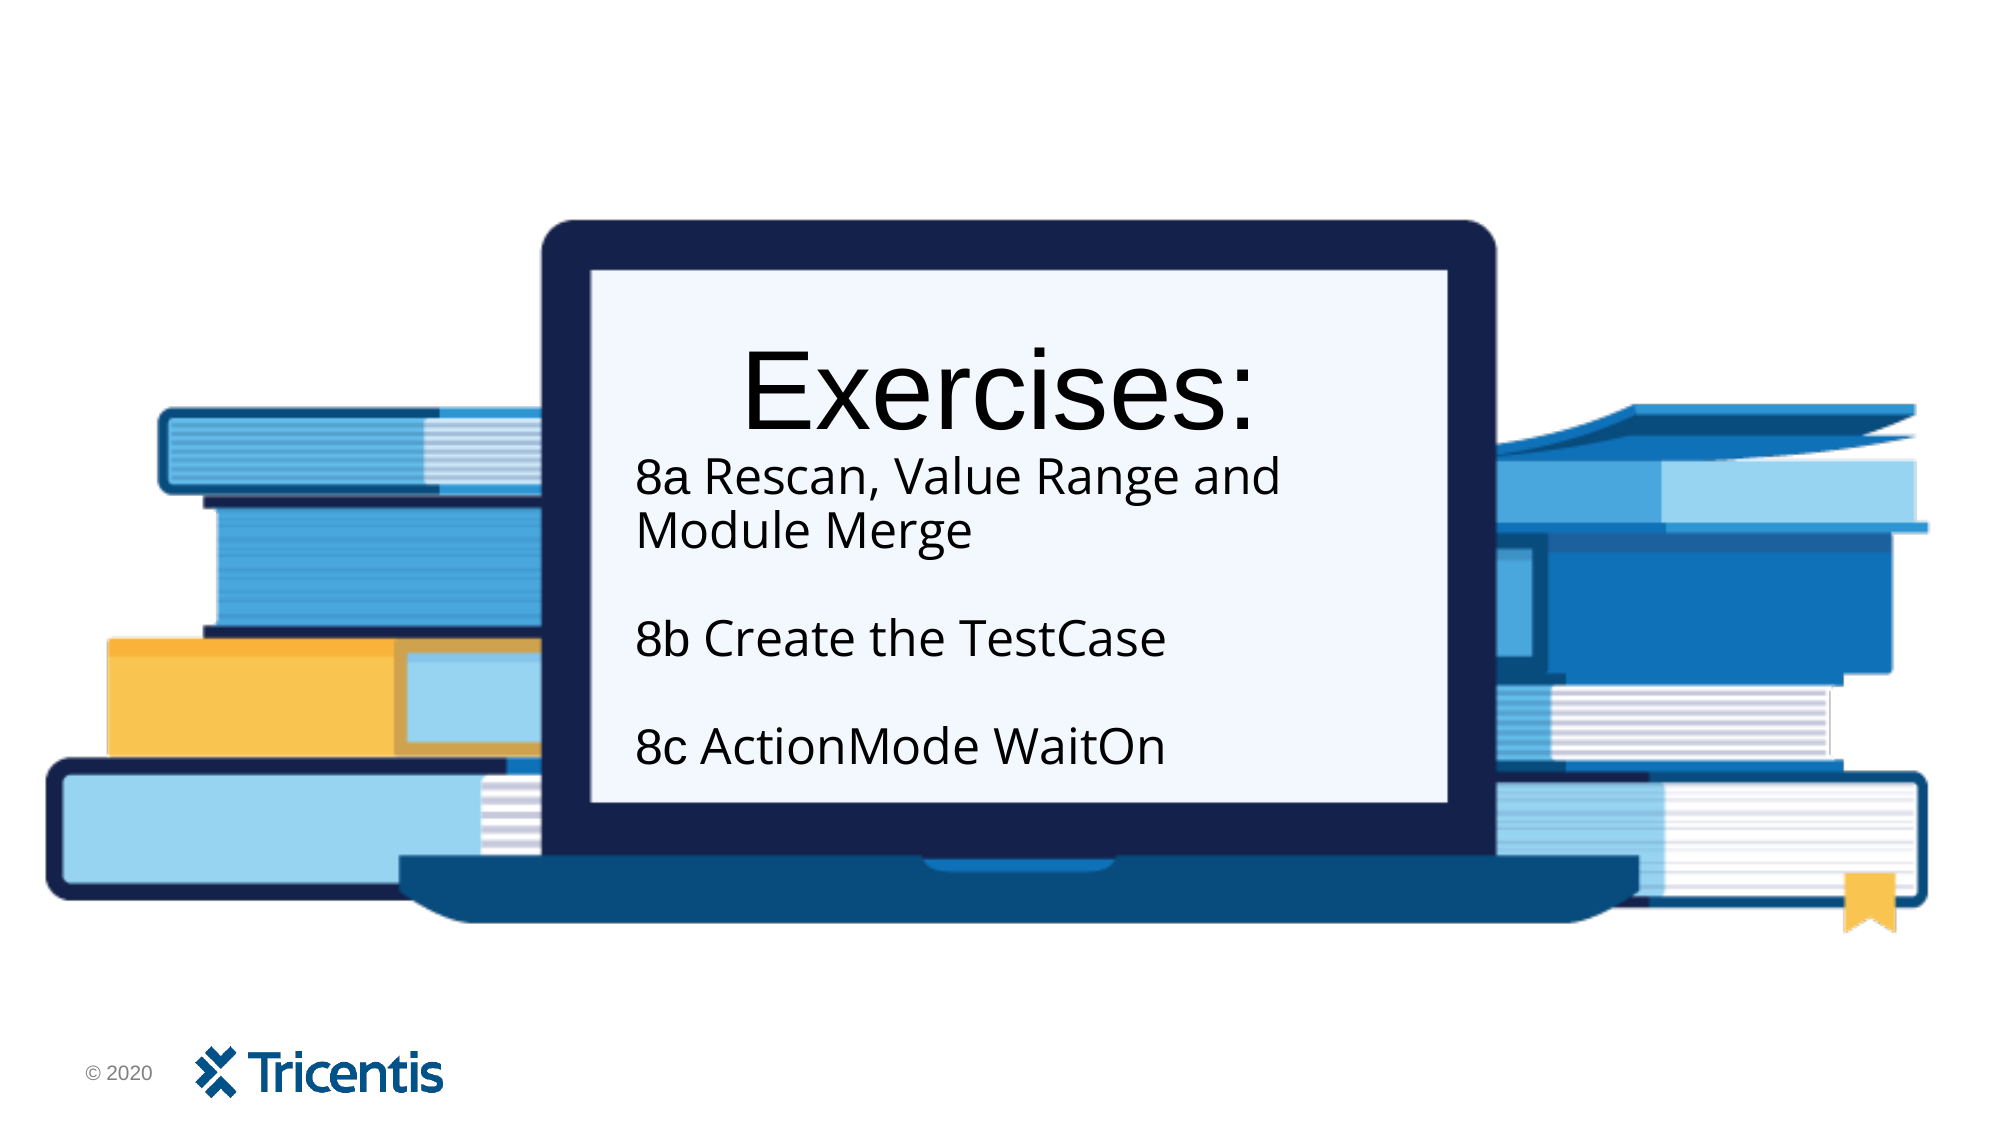

# 8a Rescan, Value Range and Module Merge 8b Create the TestCase 8c ActionMode WaitOn